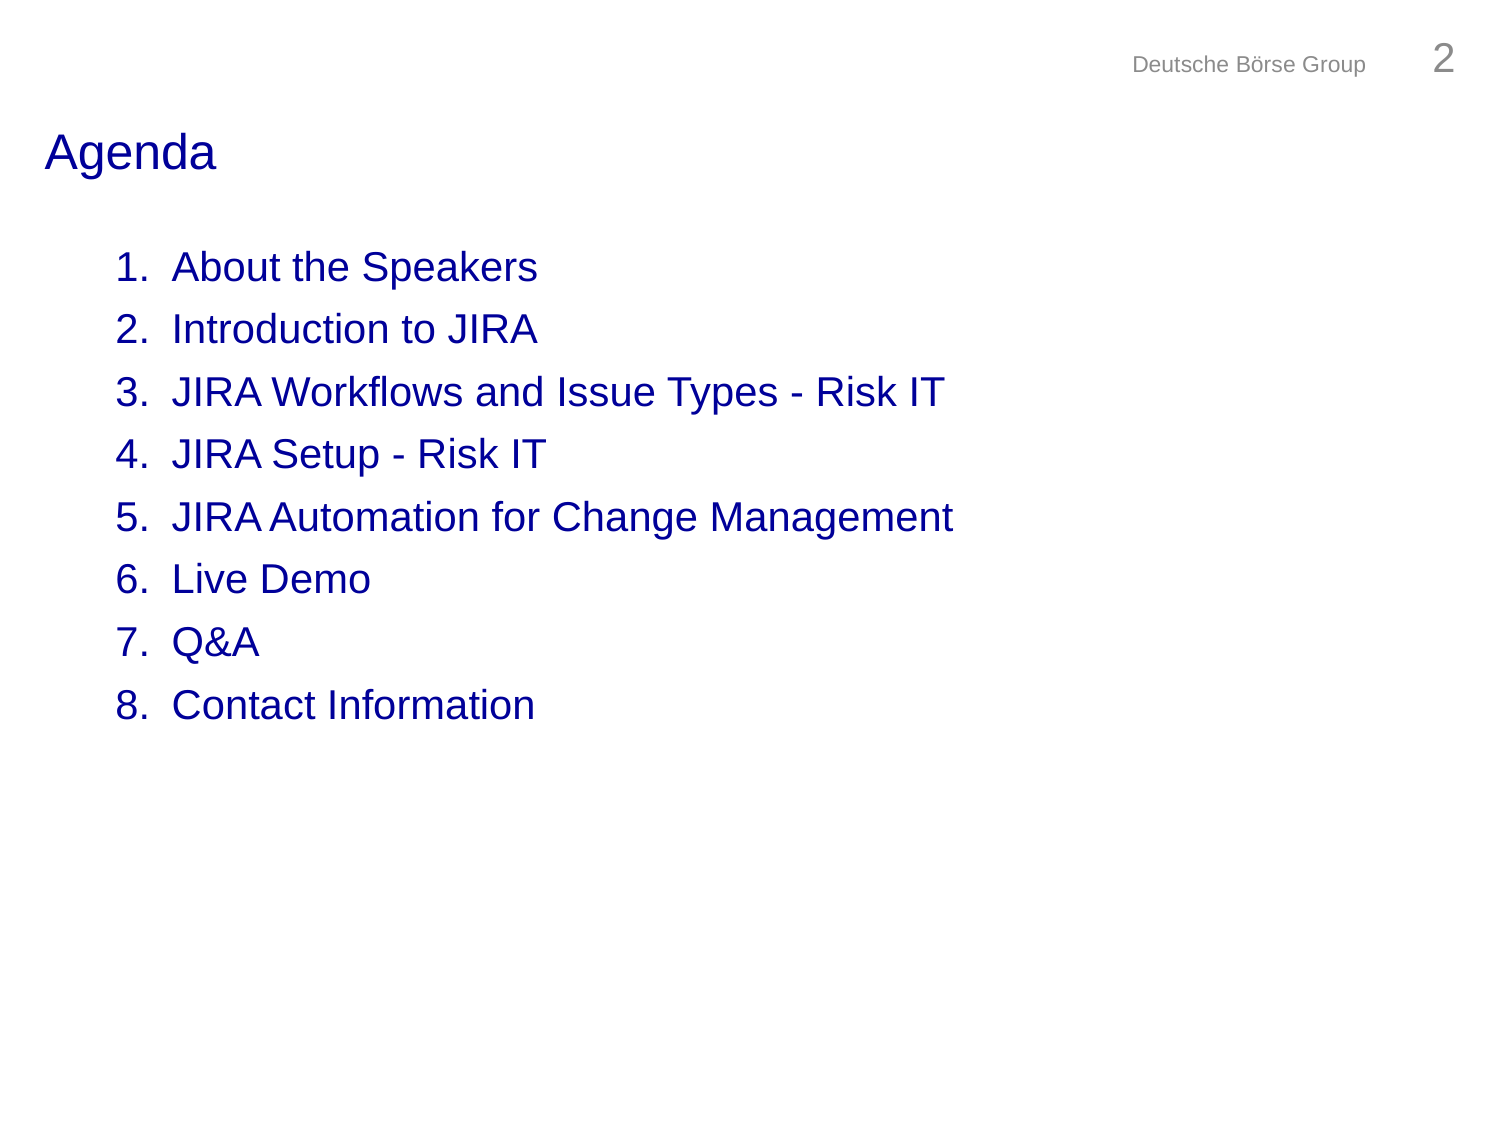

Deutsche Börse Group	2
# Agenda
About the Speakers
Introduction to JIRA
JIRA Workflows and Issue Types - Risk IT
JIRA Setup - Risk IT
JIRA Automation for Change Management
Live Demo
Q&A
Contact Information